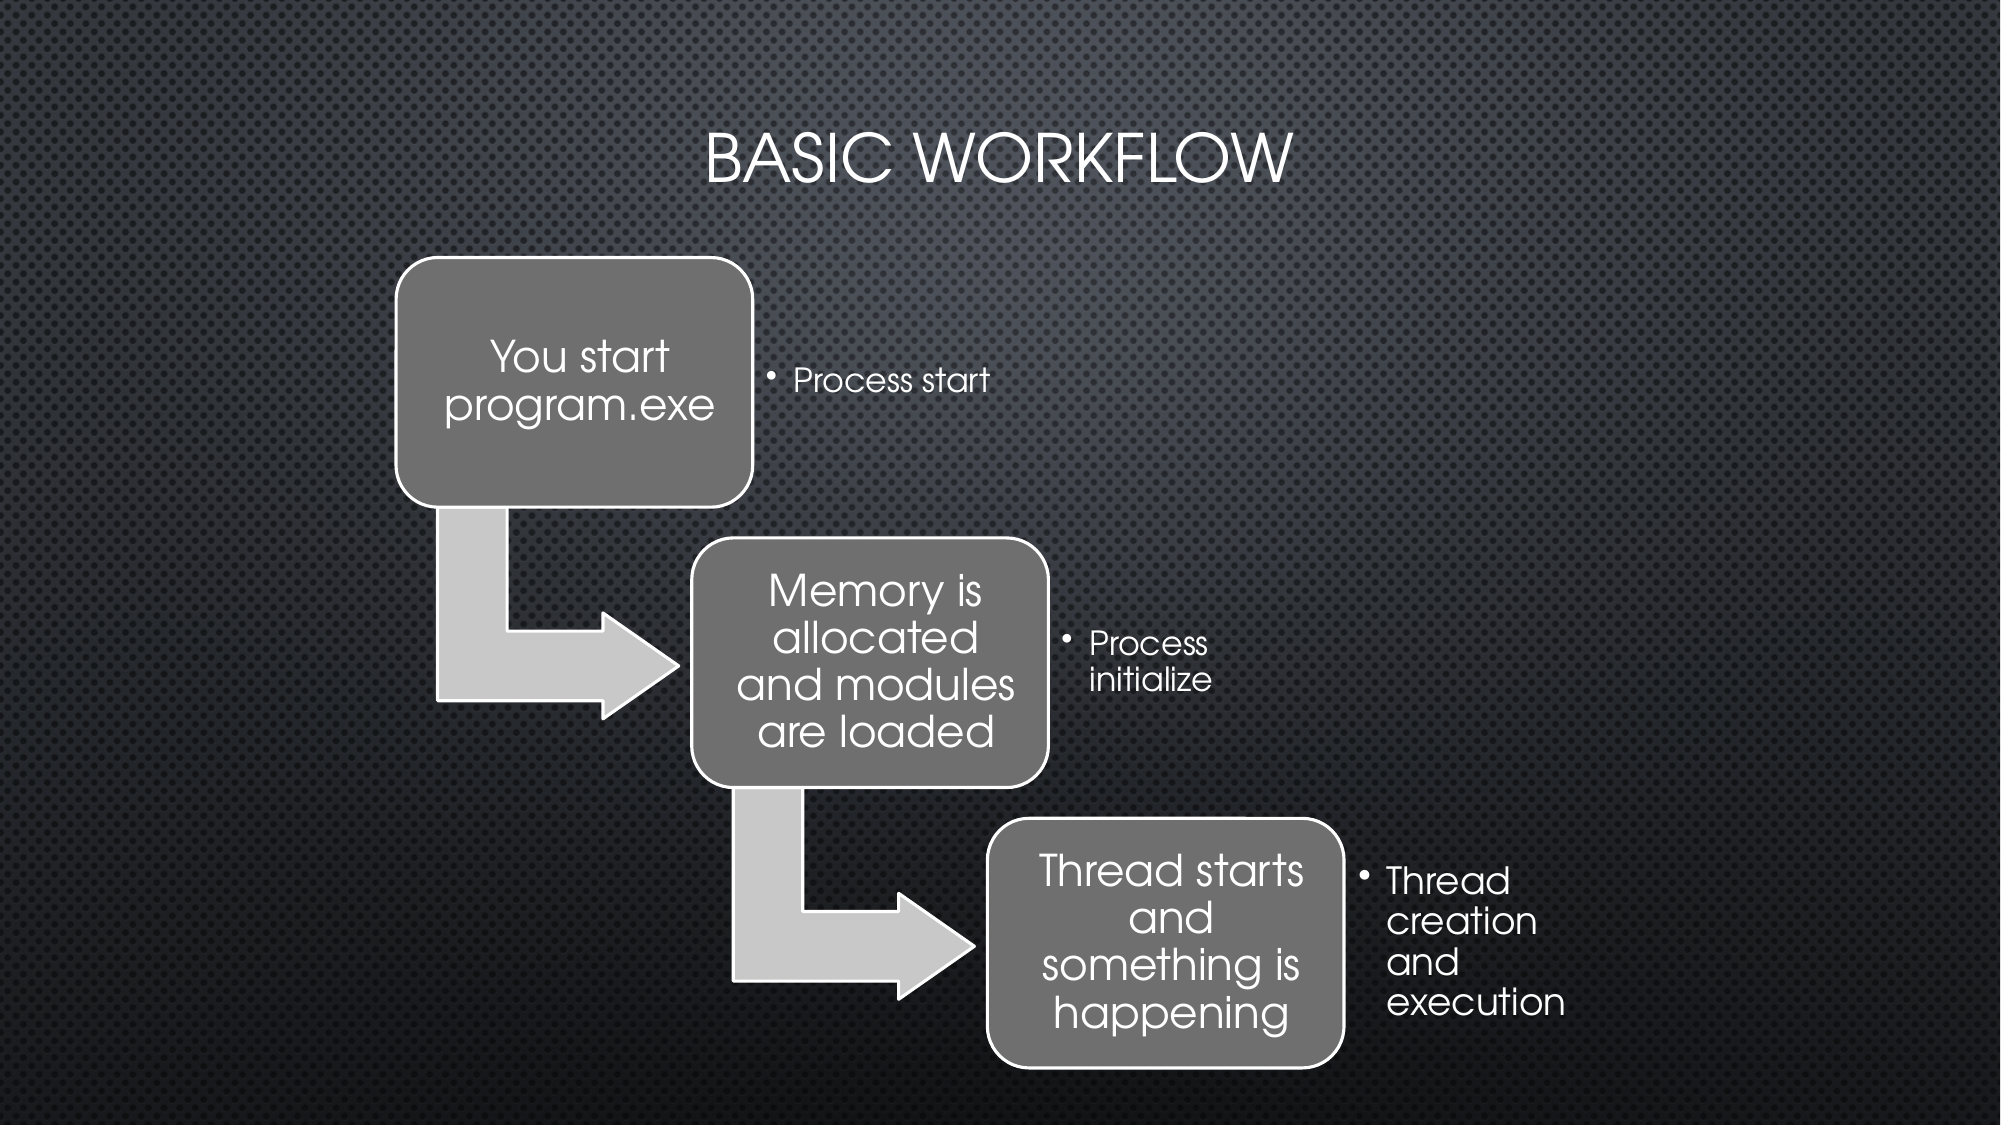

# Basic workflow
You start program.exe
Process start
Memory is allocated and modules are loaded
Process initialize
Thread starts and something is happening
Thread creation and execution